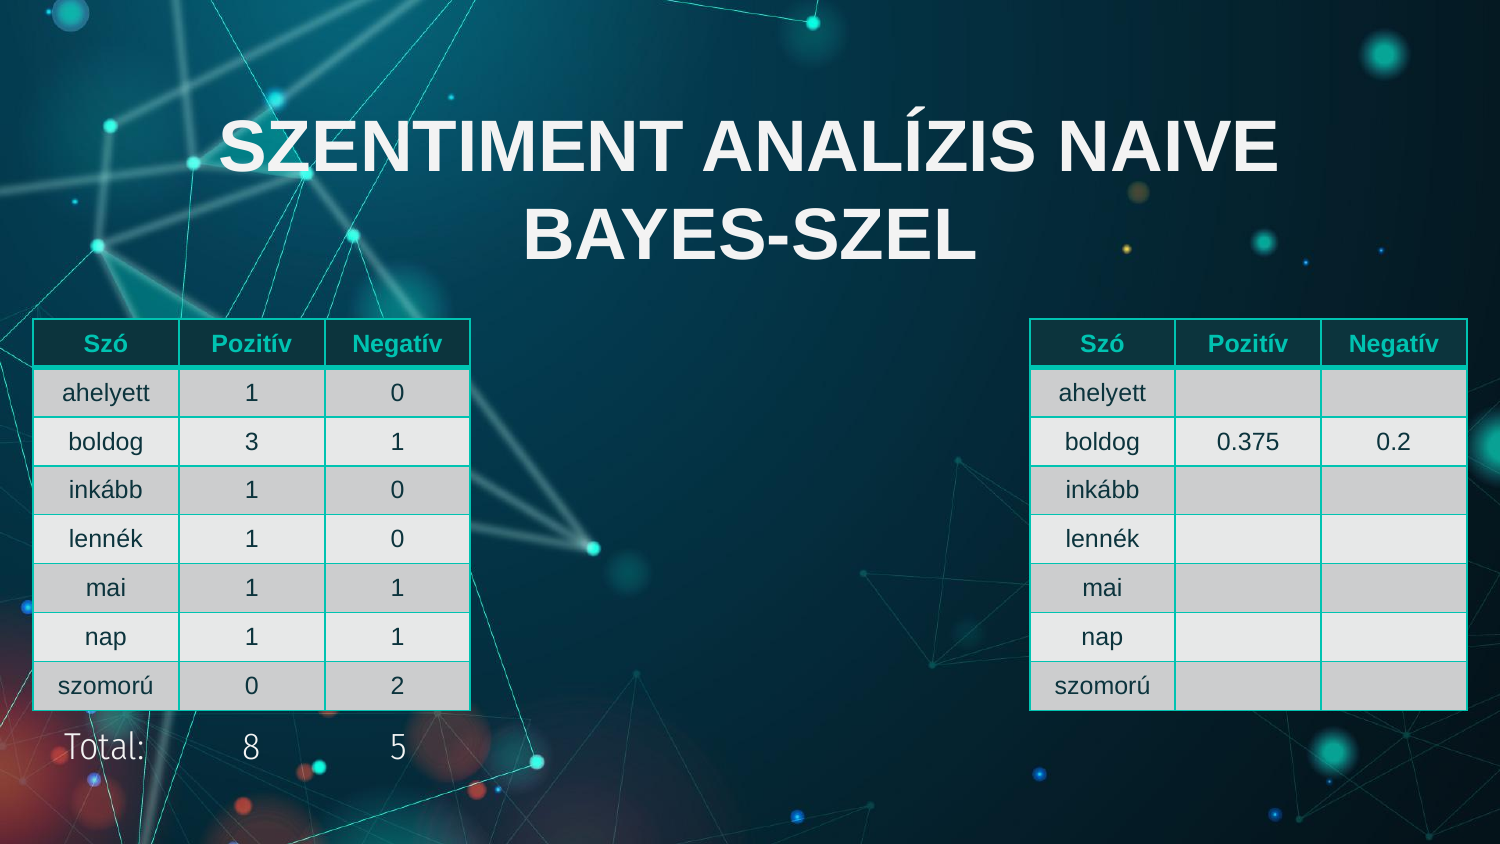

# SZENTIMENT ANALÍZIS NAIVE BAYES-SZEL
| Szó | Pozitív | Negatív |
| --- | --- | --- |
| ahelyett | 1 | 0 |
| boldog | 3 | 1 |
| inkább | 1 | 0 |
| lennék | 1 | 0 |
| mai | 1 | 1 |
| nap | 1 | 1 |
| szomorú | 0 | 2 |
| Szó | Pozitív | Negatív |
| --- | --- | --- |
| ahelyett |  |  |
| boldog | 0.375 | 0.2 |
| inkább |  |  |
| lennék |  |  |
| mai |  |  |
| nap |  |  |
| szomorú |  |  |
Total:
5
8